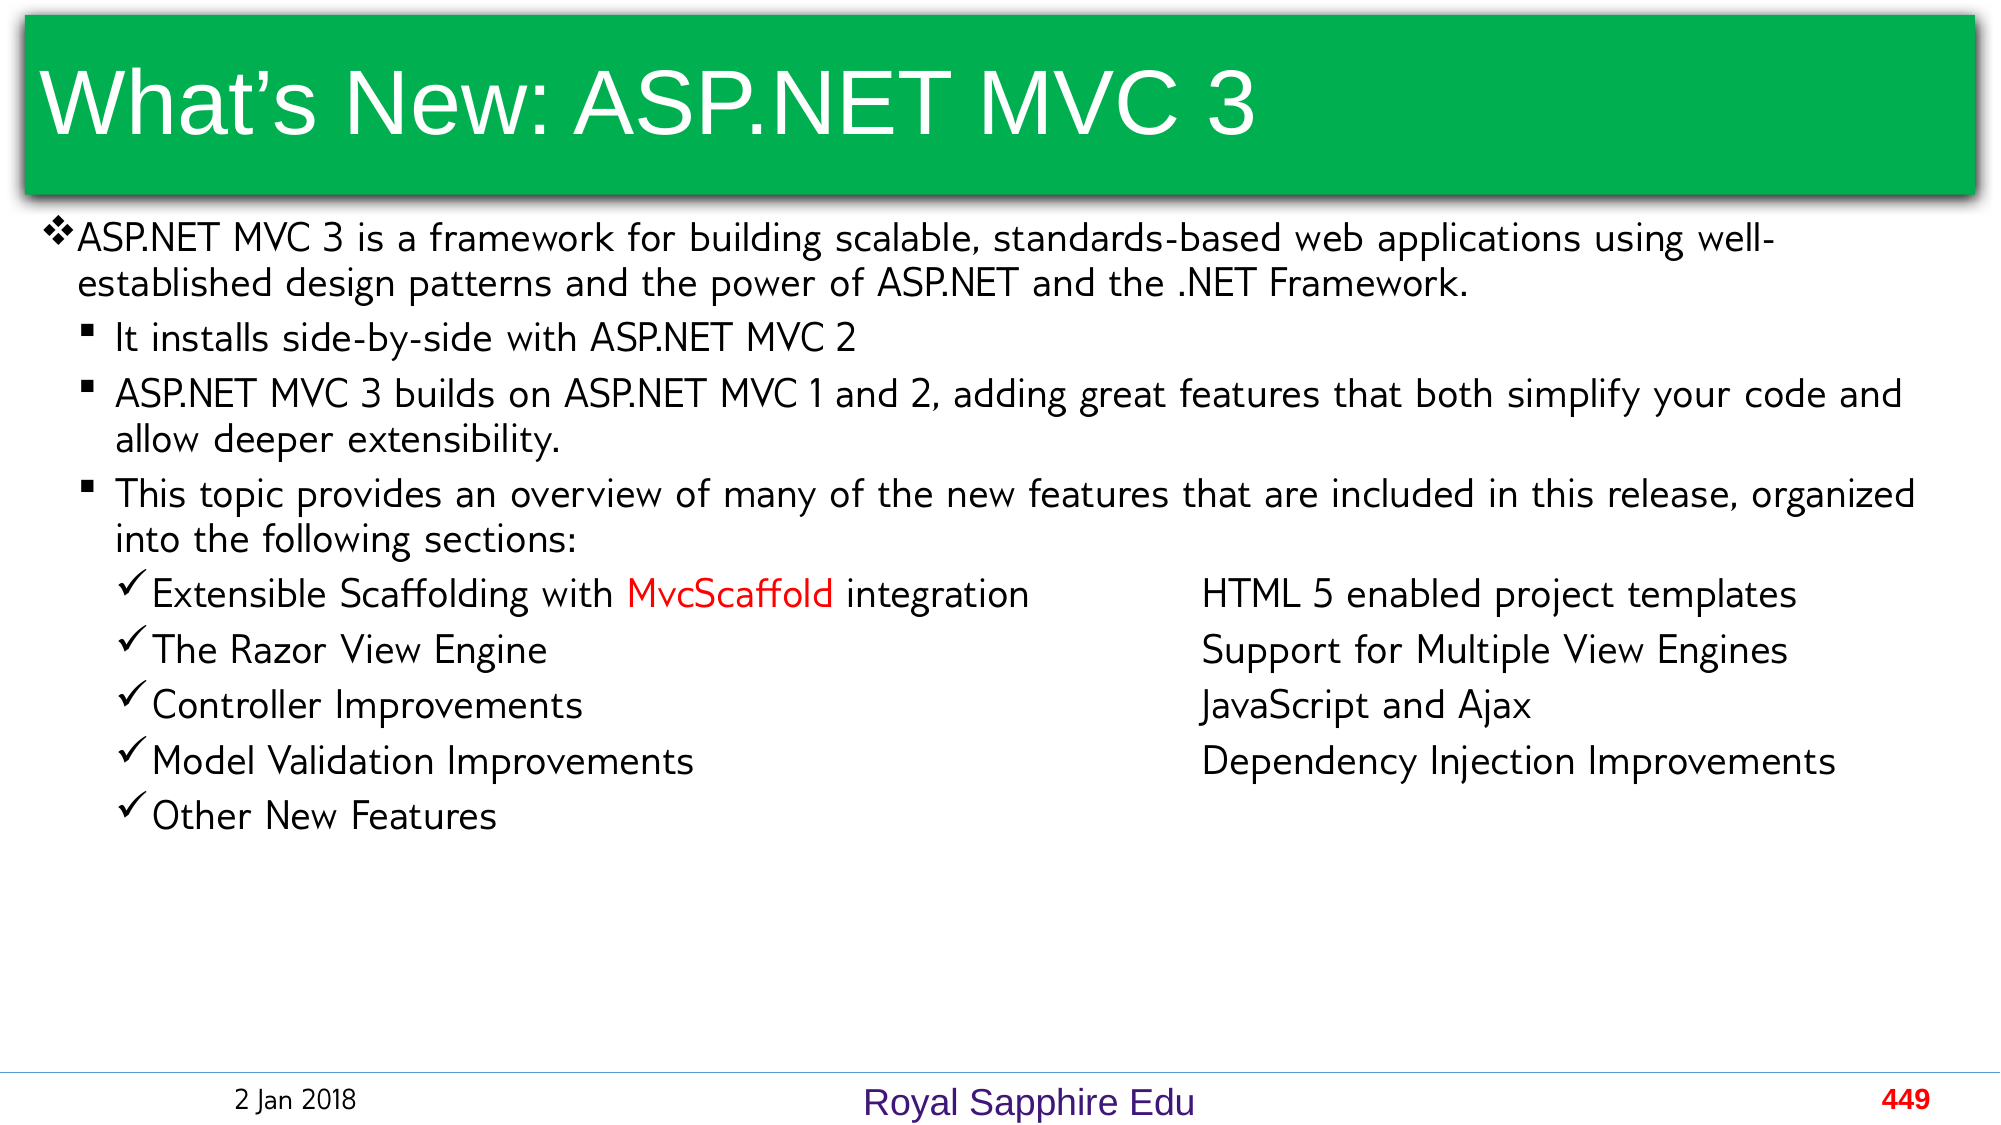

# What’s New: ASP.NET MVC 3
ASP.NET MVC 3 is a framework for building scalable, standards-based web applications using well-established design patterns and the power of ASP.NET and the .NET Framework.
It installs side-by-side with ASP.NET MVC 2
ASP.NET MVC 3 builds on ASP.NET MVC 1 and 2, adding great features that both simplify your code and allow deeper extensibility.
This topic provides an overview of many of the new features that are included in this release, organized into the following sections:
Extensible Scaffolding with MvcScaffold integration		HTML 5 enabled project templates
The Razor View Engine					Support for Multiple View Engines
Controller Improvements					JavaScript and Ajax
Model Validation Improvements				Dependency Injection Improvements
Other New Features
2 Jan 2018
449